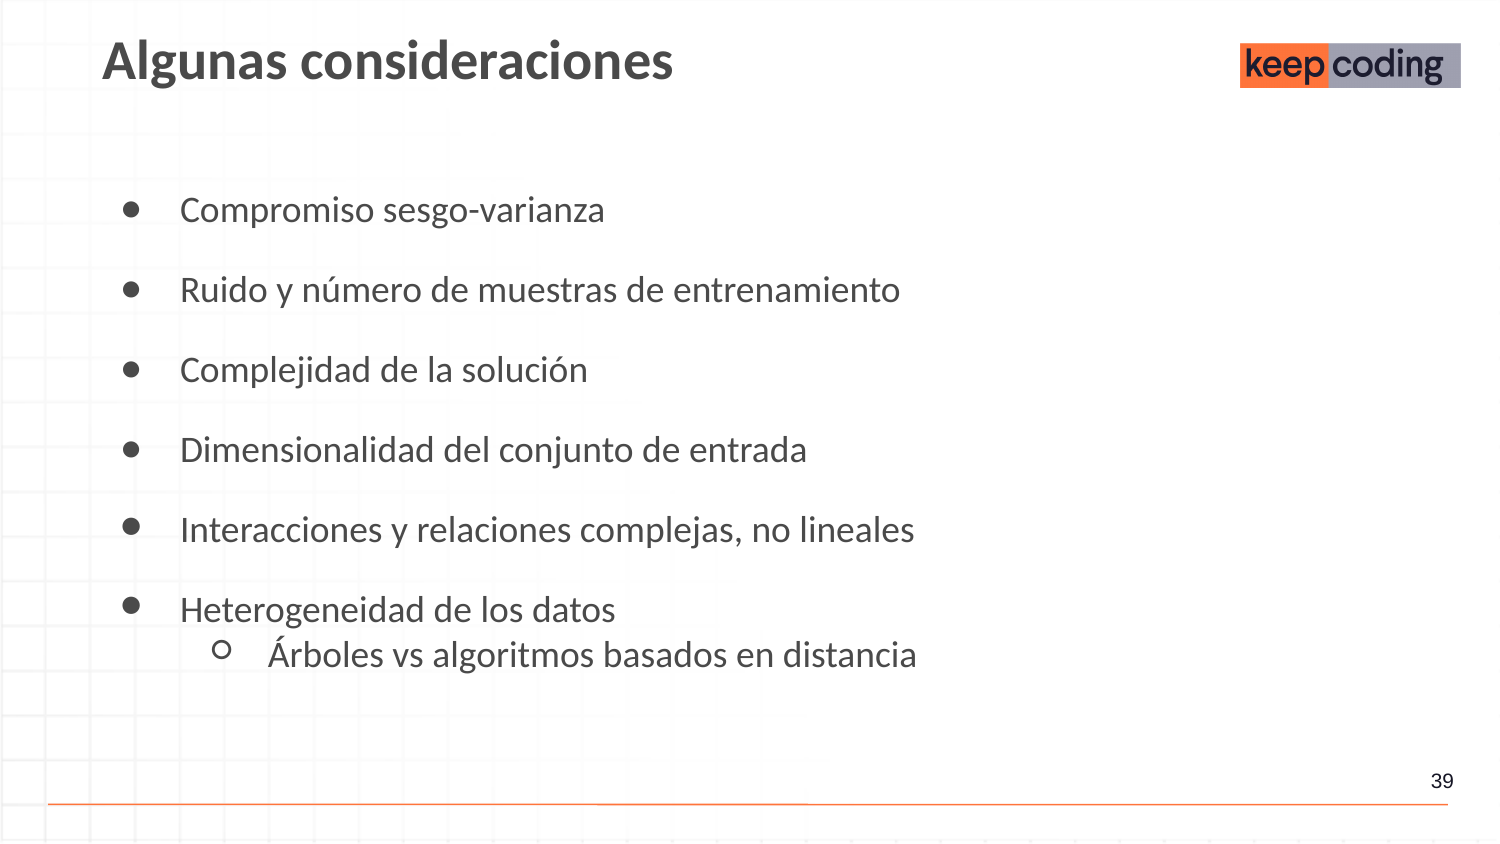

Algunas consideraciones
Compromiso sesgo-varianza

Ruido y número de muestras de entrenamiento

Complejidad de la solución

Dimensionalidad del conjunto de entrada

Interacciones y relaciones complejas, no lineales

Heterogeneidad de los datos
Árboles vs algoritmos basados en distancia
39